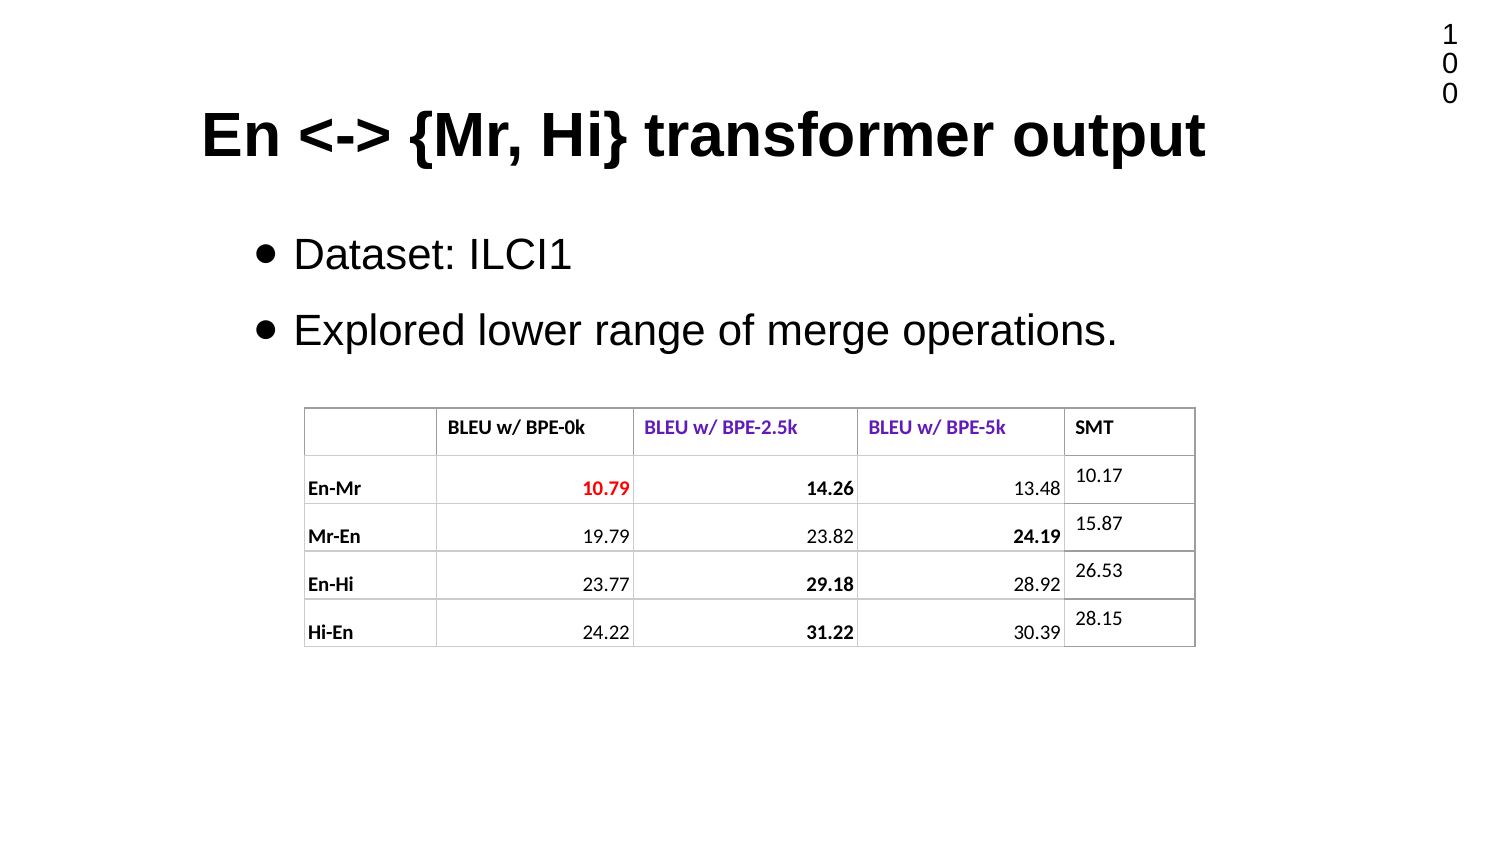

100
# En <-> {Mr, Hi} transformer output
Dataset: ILCI1
Explored lower range of merge operations.
|  | BLEU w/ BPE-0k | BLEU w/ BPE-2.5k | BLEU w/ BPE-5k | SMT |
| --- | --- | --- | --- | --- |
| En-Mr | 10.79 | 14.26 | 13.48 | 10.17 |
| Mr-En | 19.79 | 23.82 | 24.19 | 15.87 |
| En-Hi | 23.77 | 29.18 | 28.92 | 26.53 |
| Hi-En | 24.22 | 31.22 | 30.39 | 28.15 |